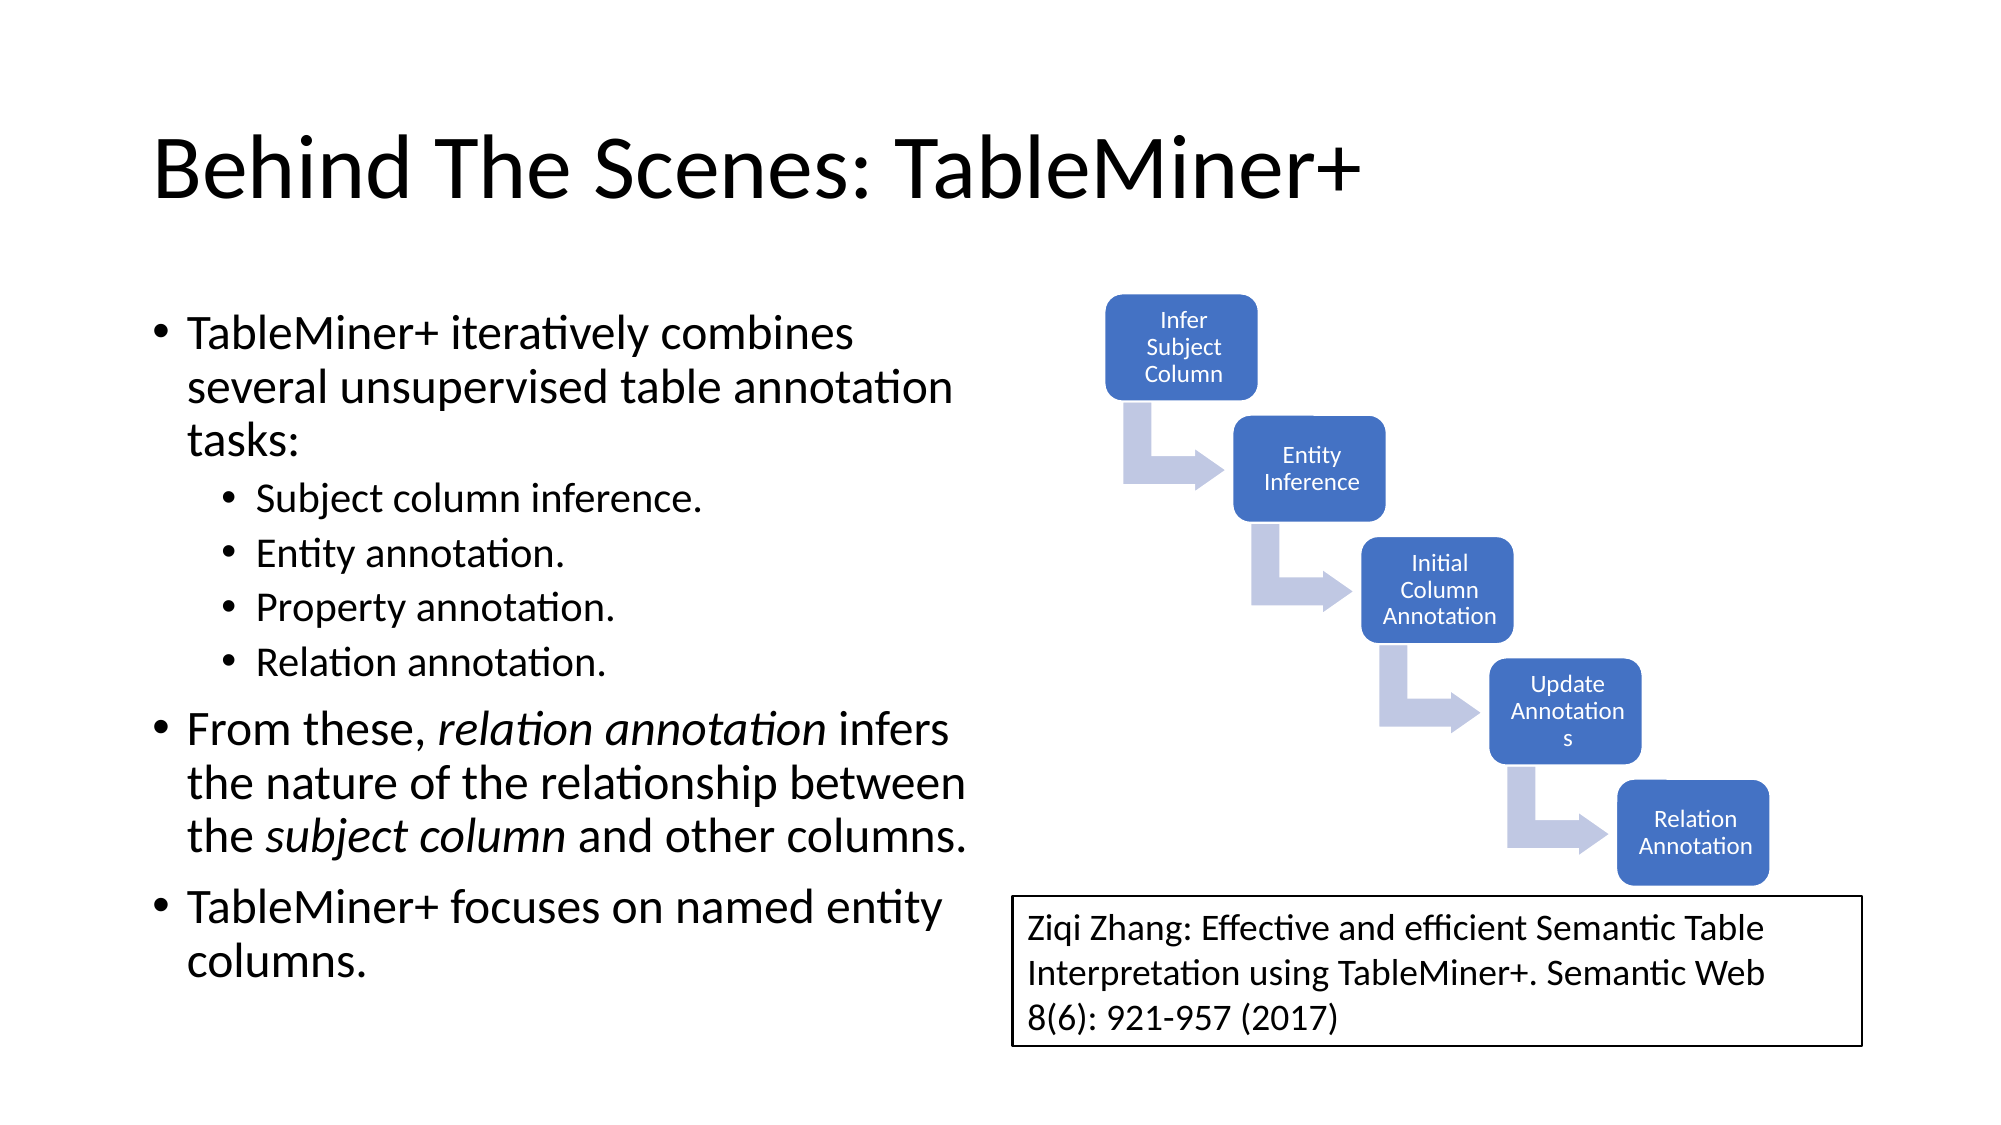

# Behind The Scenes: TableMiner+
Infer Subject Column
Entity Inference
Initial Column Annotation
Update Annotations
Relation Annotation
TableMiner+ iteratively combines several unsupervised table annotation tasks:
Subject column inference.
Entity annotation.
Property annotation.
Relation annotation.
From these, relation annotation infers the nature of the relationship between the subject column and other columns.
TableMiner+ focuses on named entity columns.

Ziqi Zhang: Effective and efficient Semantic Table
Interpretation using TableMiner+. Semantic Web
8(6): 921-957 (2017)